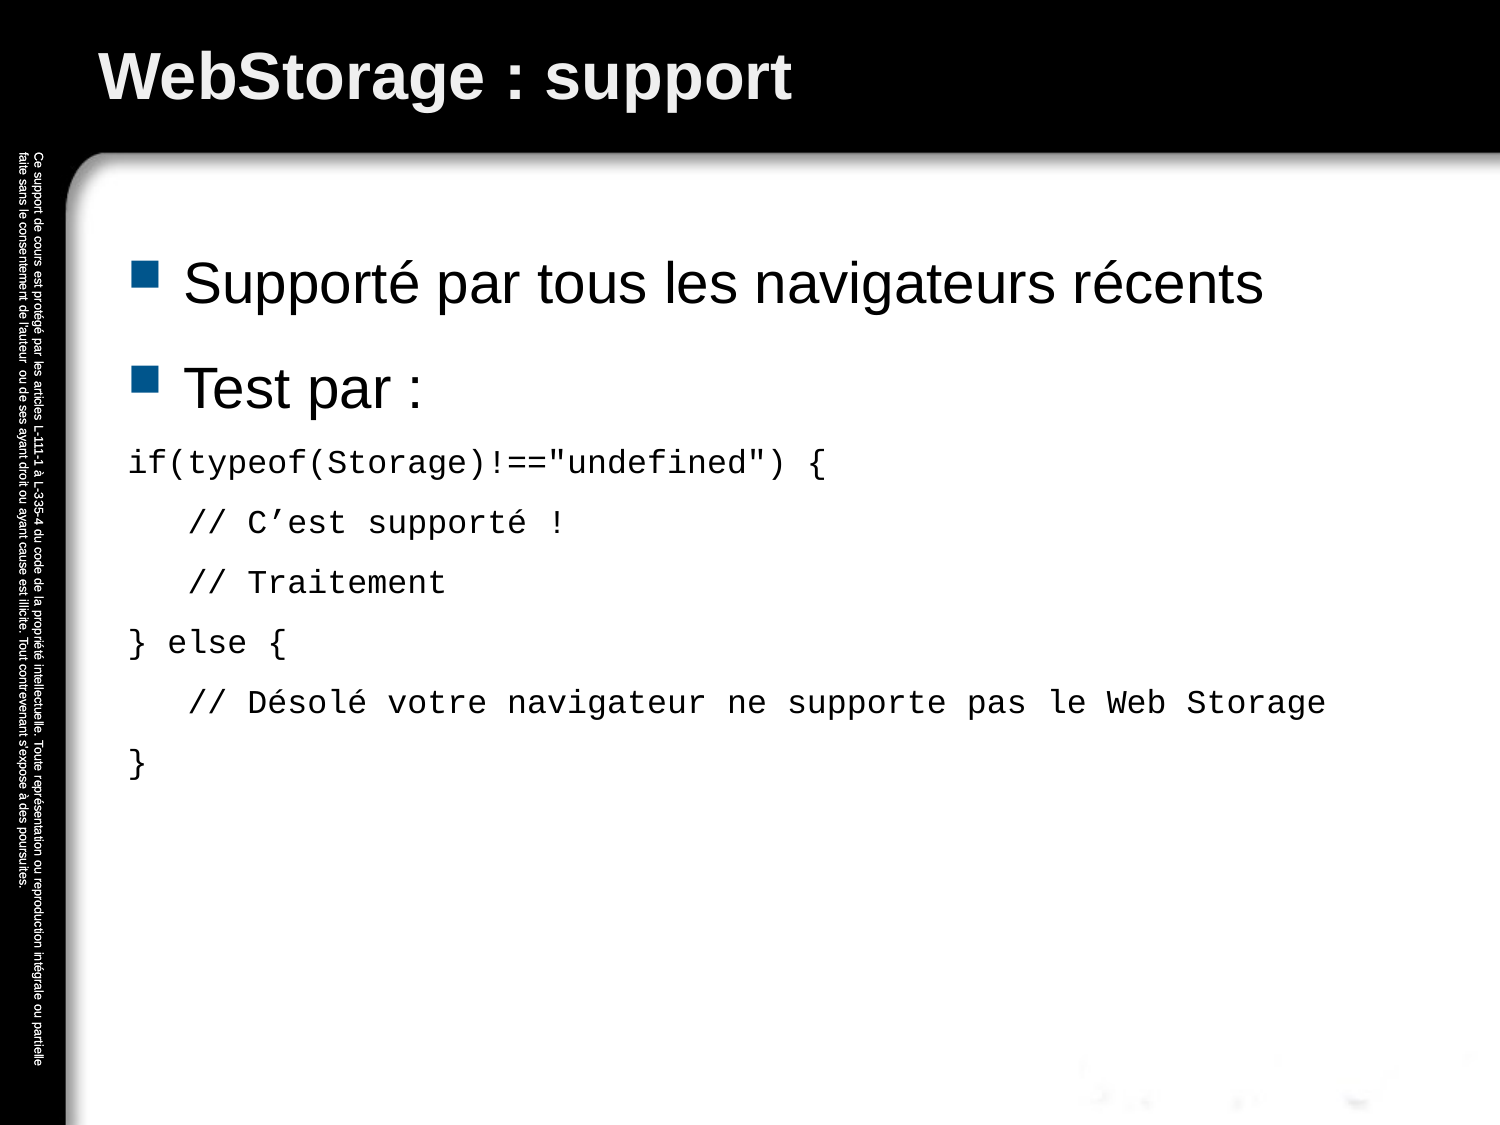

# WebStorage : support
Supporté par tous les navigateurs récents
Test par :
if(typeof(Storage)!=="undefined") {
   // C’est supporté !
   // Traitement
} else {
   // Désolé votre navigateur ne supporte pas le Web Storage
}